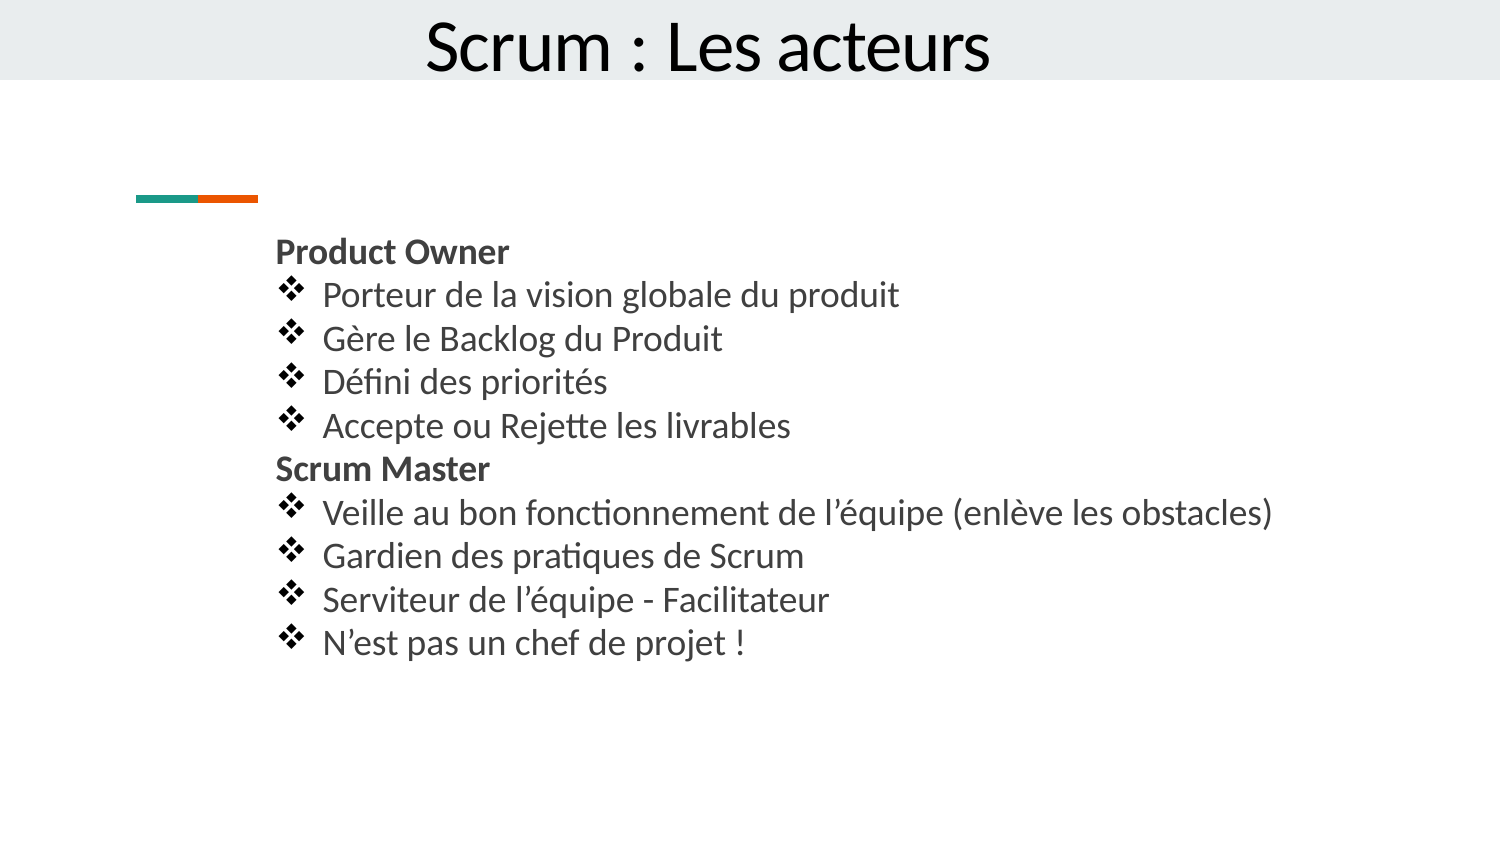

Scrum : Les acteurs
Product Owner
Porteur de la vision globale du produit
Gère le Backlog du Produit
Défini des priorités
Accepte ou Rejette les livrables
Scrum Master
Veille au bon fonctionnement de l’équipe (enlève les obstacles)
Gardien des pratiques de Scrum
Serviteur de l’équipe - Facilitateur
N’est pas un chef de projet !